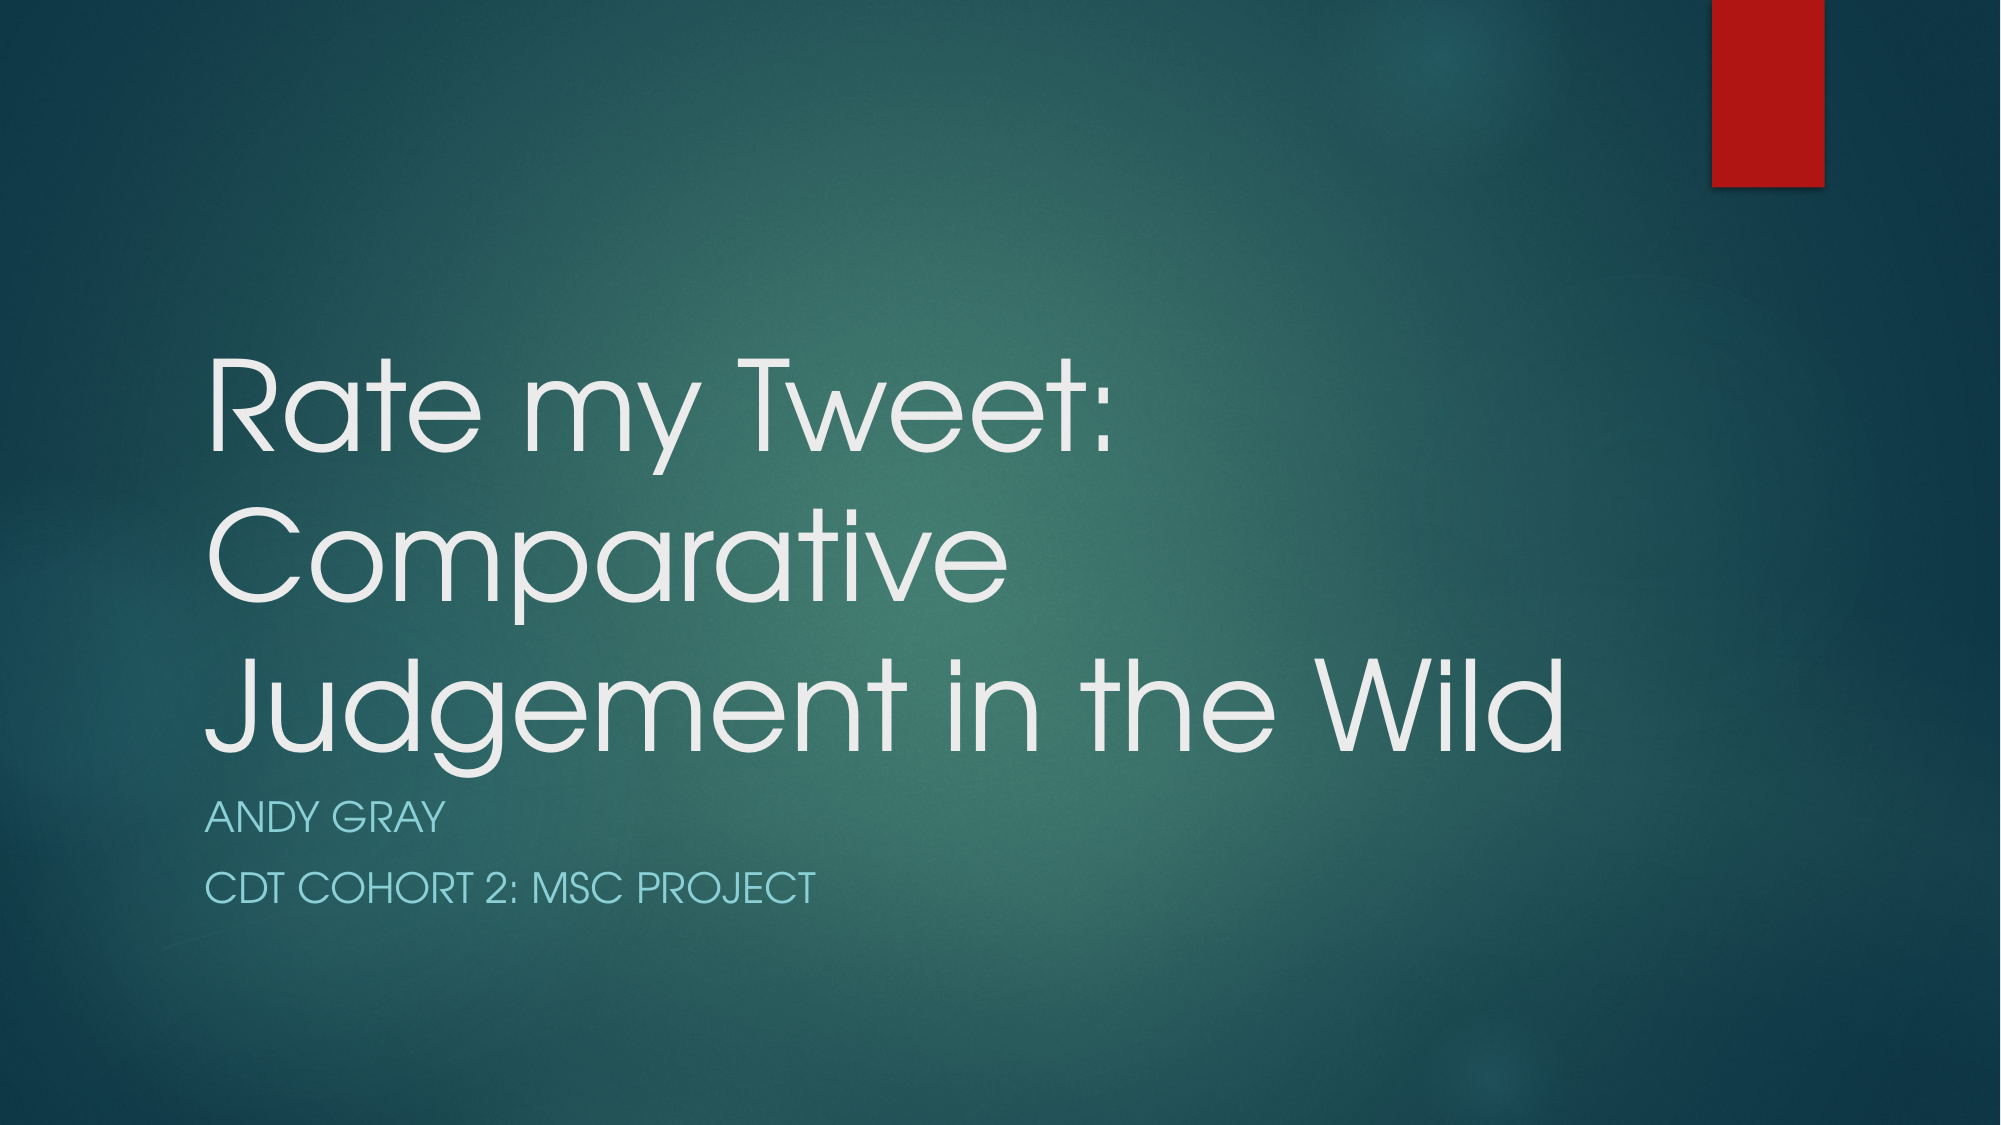

# Rate my Tweet: Comparative Judgement in the Wild
Andy Gray
CDT Cohort 2: MSc Project